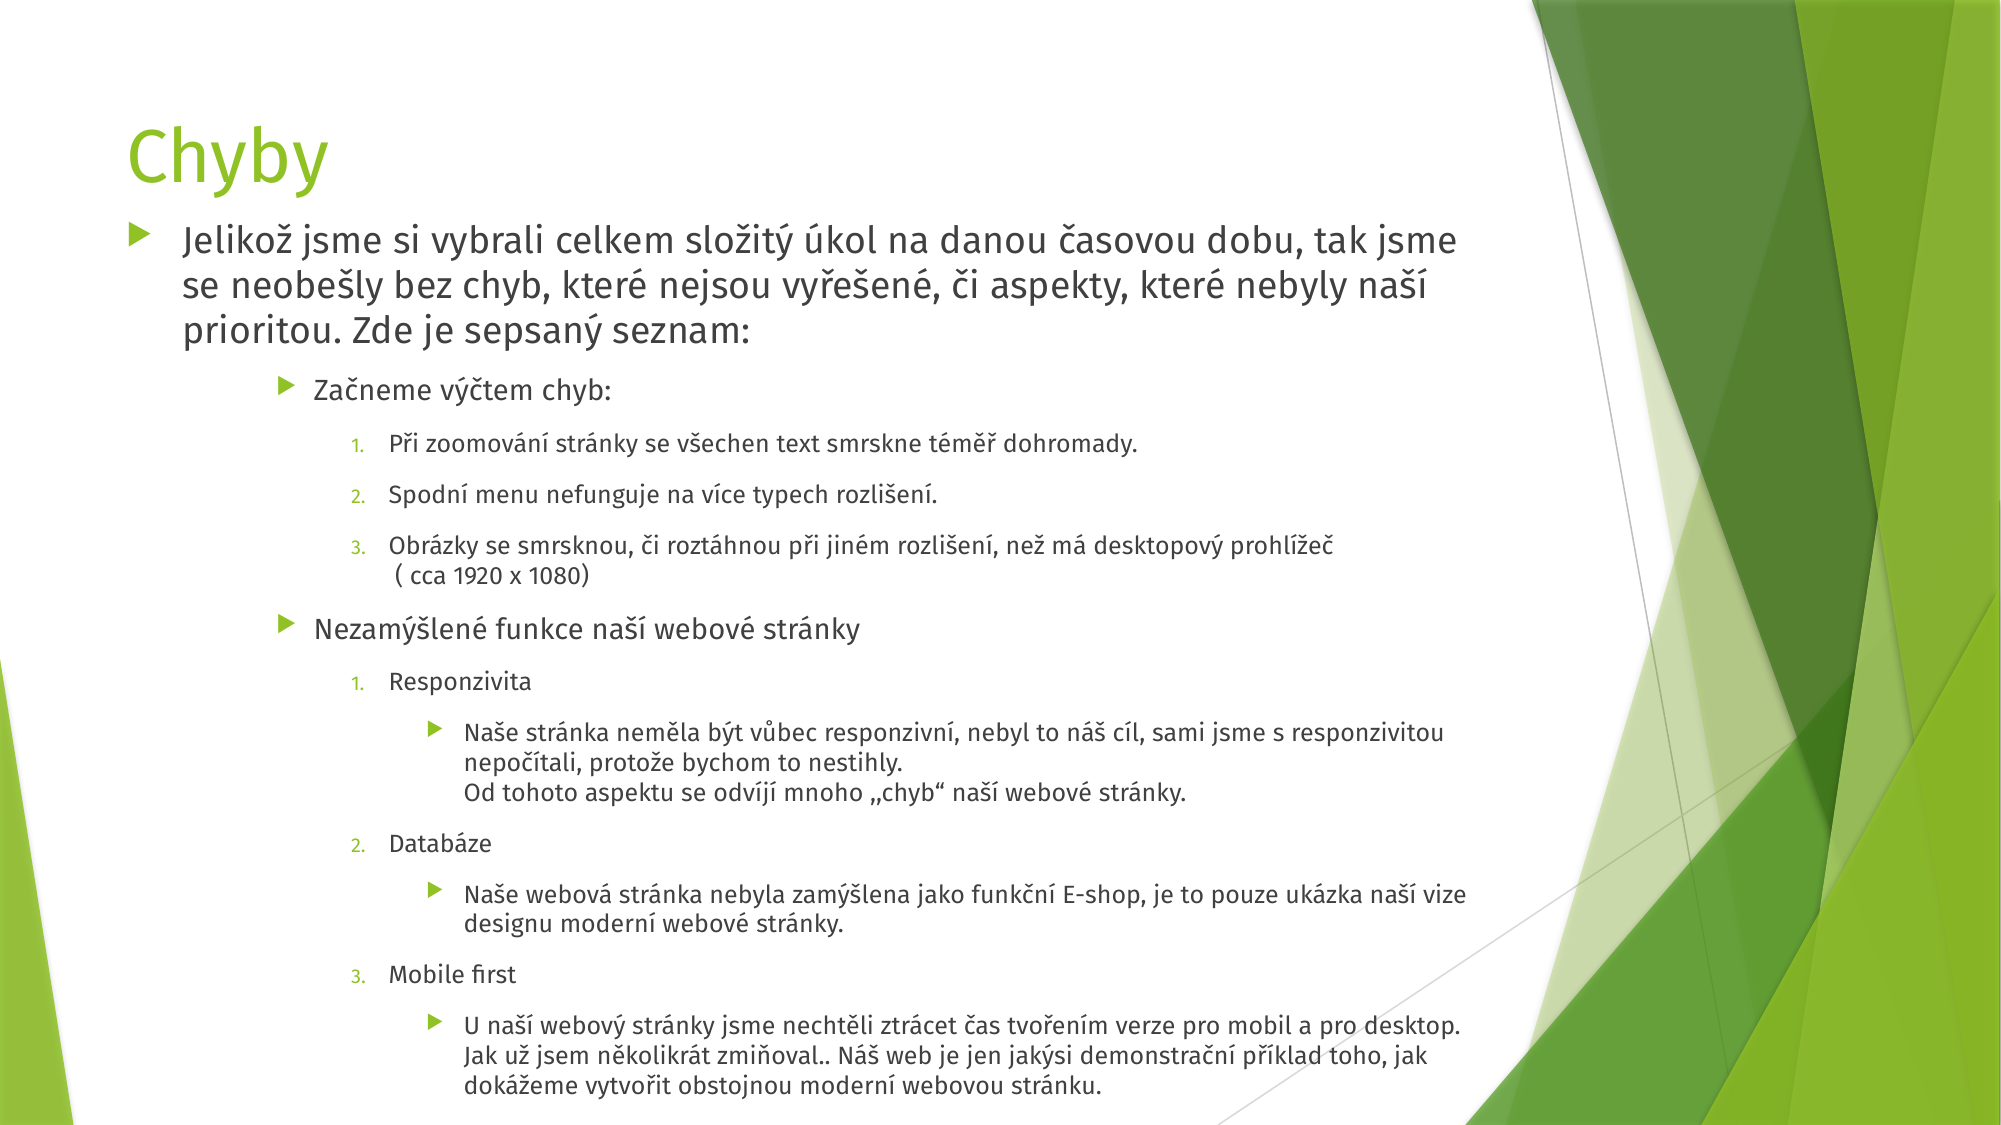

# Chyby
Jelikož jsme si vybrali celkem složitý úkol na danou časovou dobu, tak jsme se neobešly bez chyb, které nejsou vyřešené, či aspekty, které nebyly naší prioritou. Zde je sepsaný seznam:
Začneme výčtem chyb:
Při zoomování stránky se všechen text smrskne téměř dohromady.
Spodní menu nefunguje na více typech rozlišení.
Obrázky se smrsknou, či roztáhnou při jiném rozlišení, než má desktopový prohlížeč
 ( cca 1920 x 1080)
Nezamýšlené funkce naší webové stránky
Responzivita
Naše stránka neměla být vůbec responzivní, nebyl to náš cíl, sami jsme s responzivitou nepočítali, protože bychom to nestihly.
Od tohoto aspektu se odvíjí mnoho ,,chyb“ naší webové stránky.
Databáze
Naše webová stránka nebyla zamýšlena jako funkční E-shop, je to pouze ukázka naší vize designu moderní webové stránky.
Mobile first
U naší webový stránky jsme nechtěli ztrácet čas tvořením verze pro mobil a pro desktop.
Jak už jsem několikrát zmiňoval.. Náš web je jen jakýsi demonstrační příklad toho, jak dokážeme vytvořit obstojnou moderní webovou stránku.